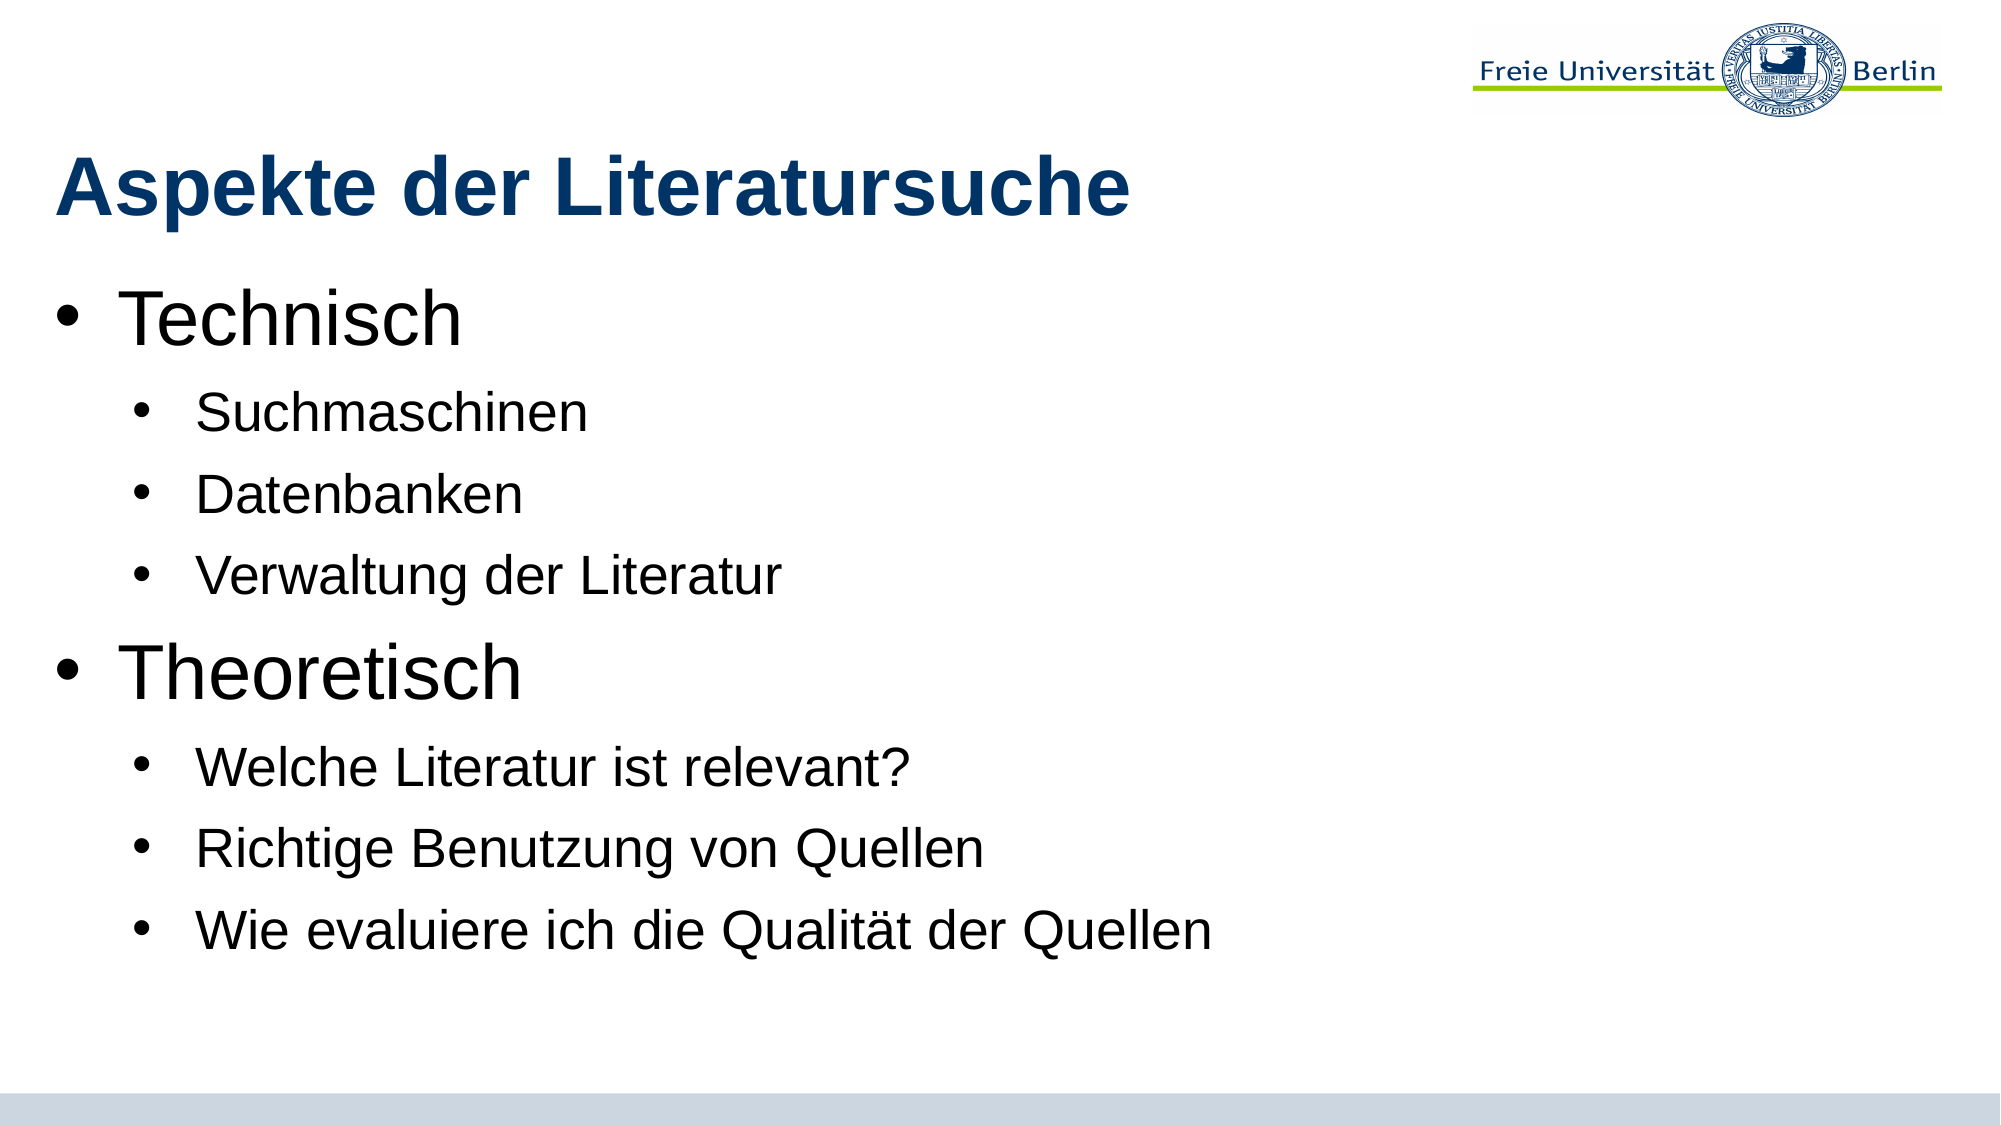

# Aspekte der Literatursuche
Technisch
Suchmaschinen
Datenbanken
Verwaltung der Literatur
Theoretisch
Welche Literatur ist relevant?
Richtige Benutzung von Quellen
Wie evaluiere ich die Qualität der Quellen